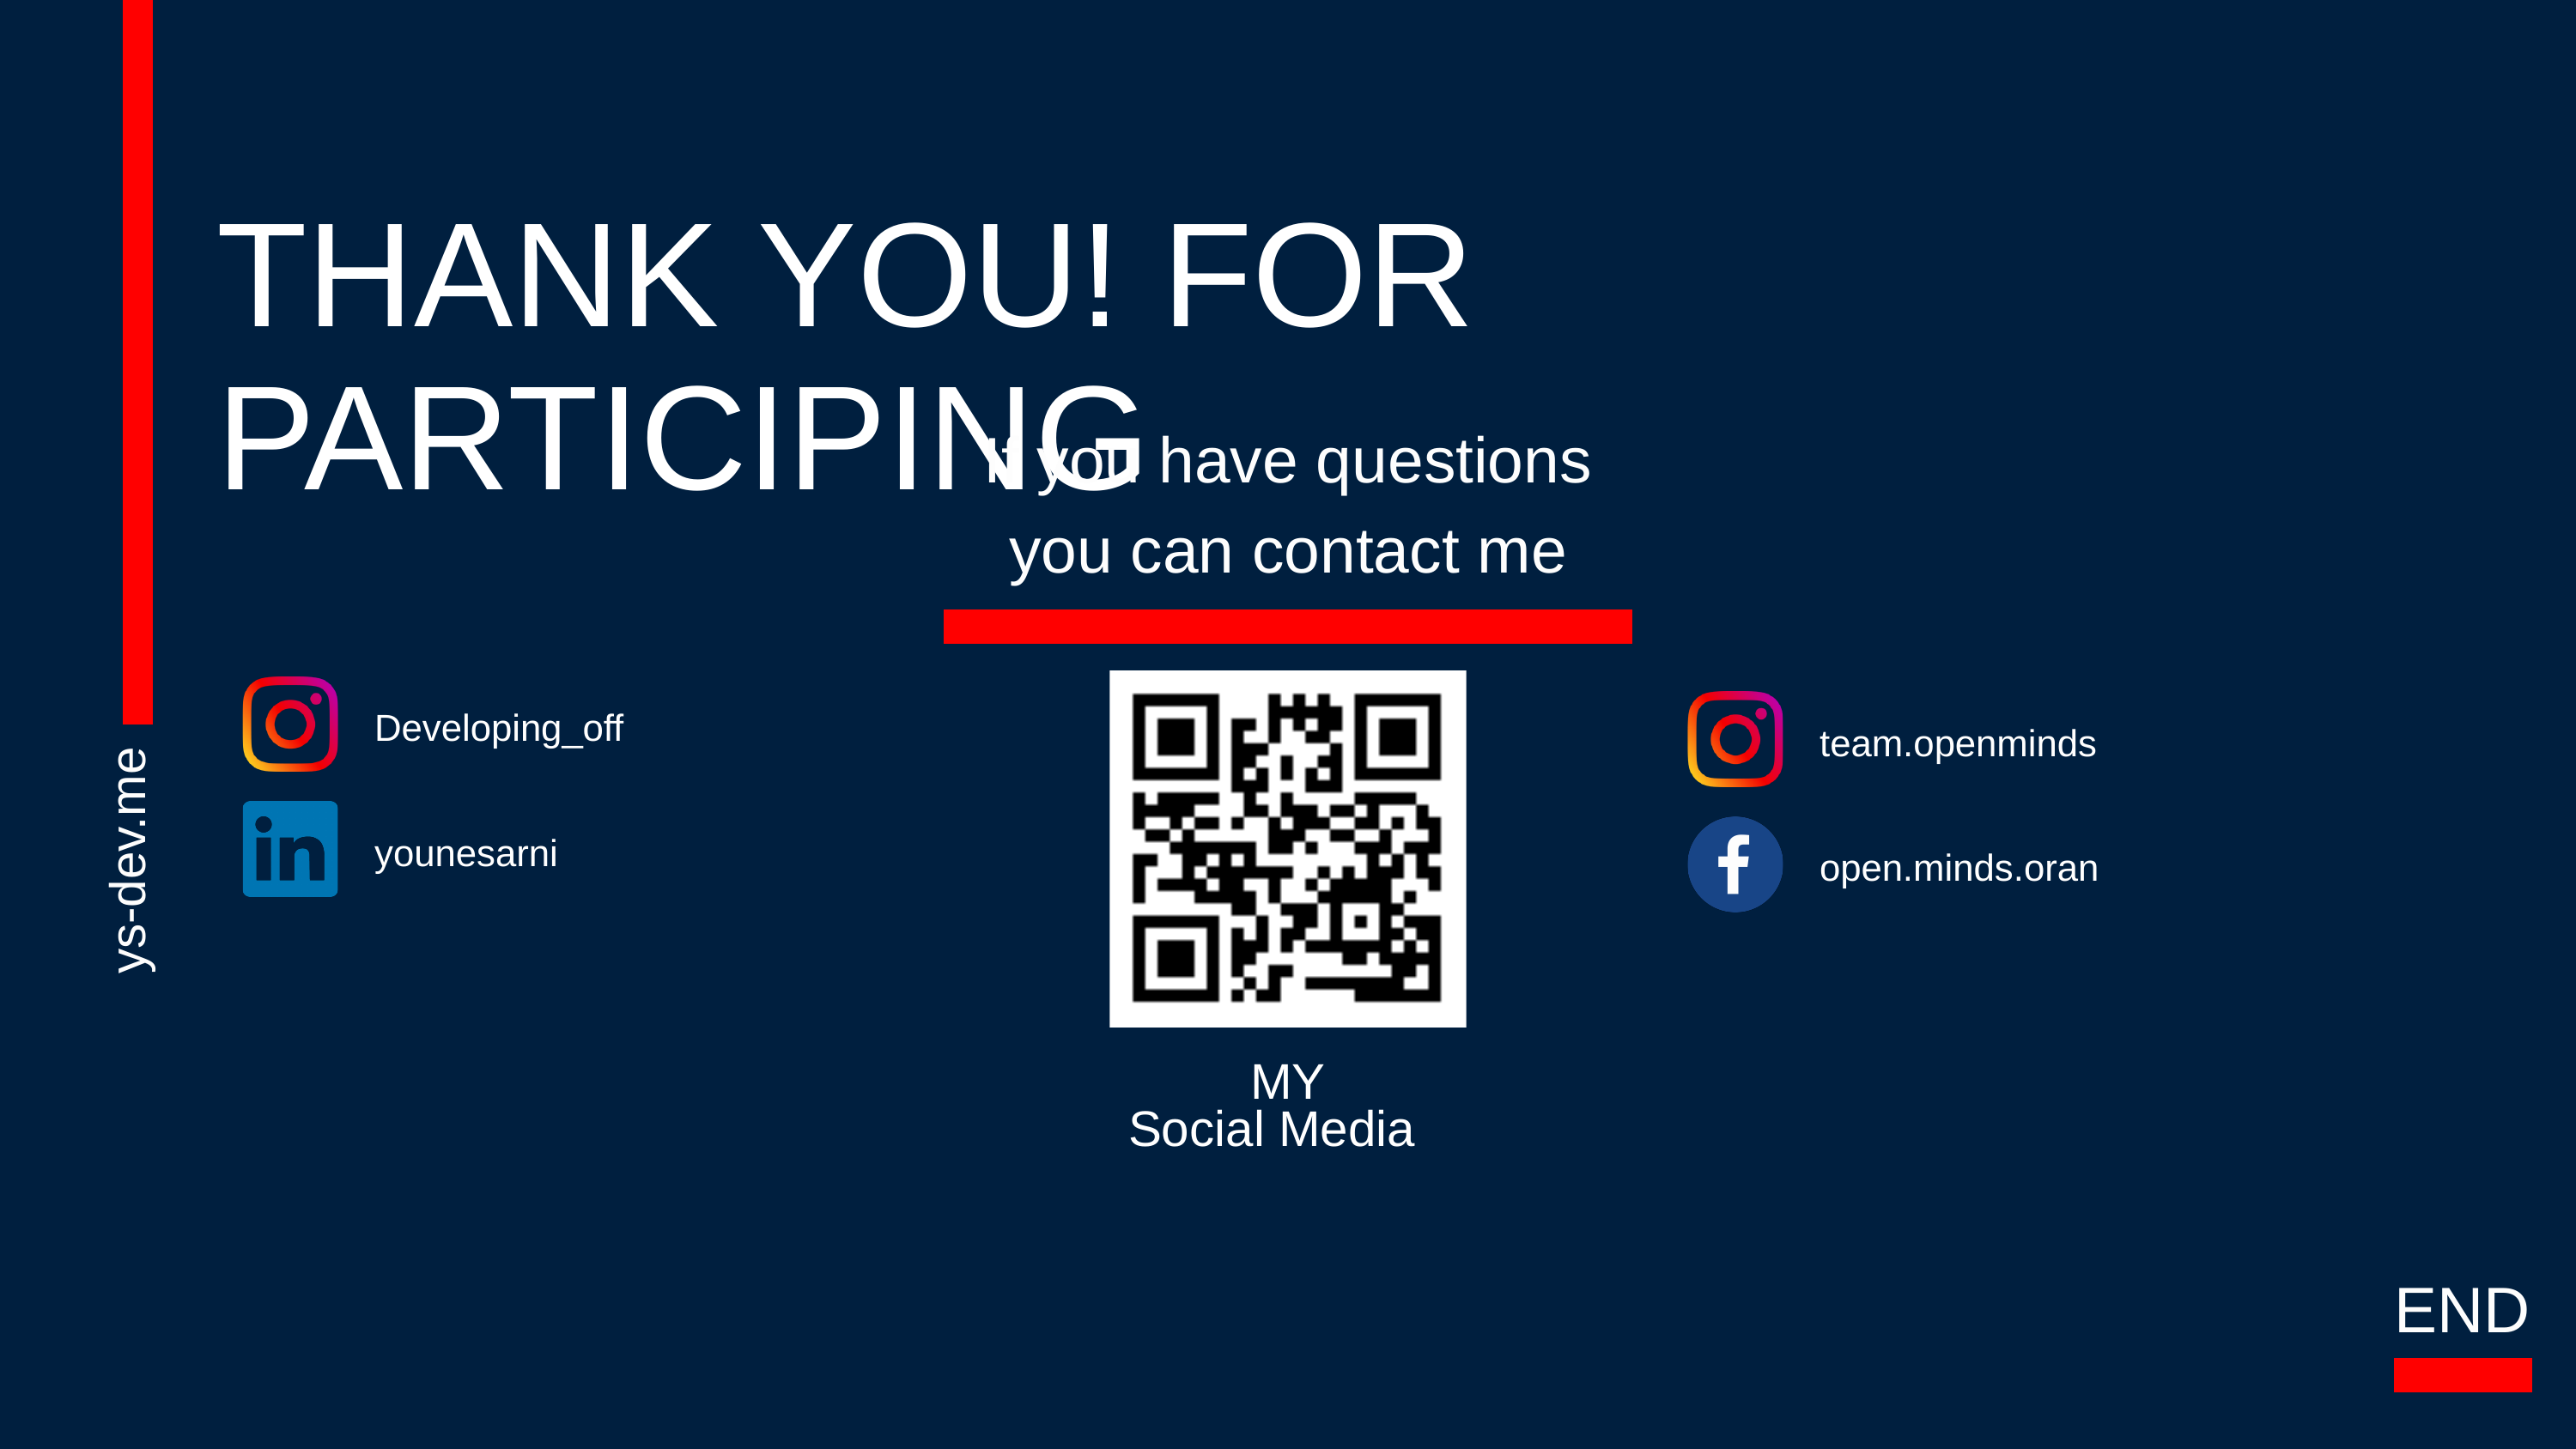

THANK YOU! FOR PARTICIPING
If you have questions you can contact me

Developing_off
team.openminds

ys-dev.me

younesarni
open.minds.oran
MY
Social Media
END